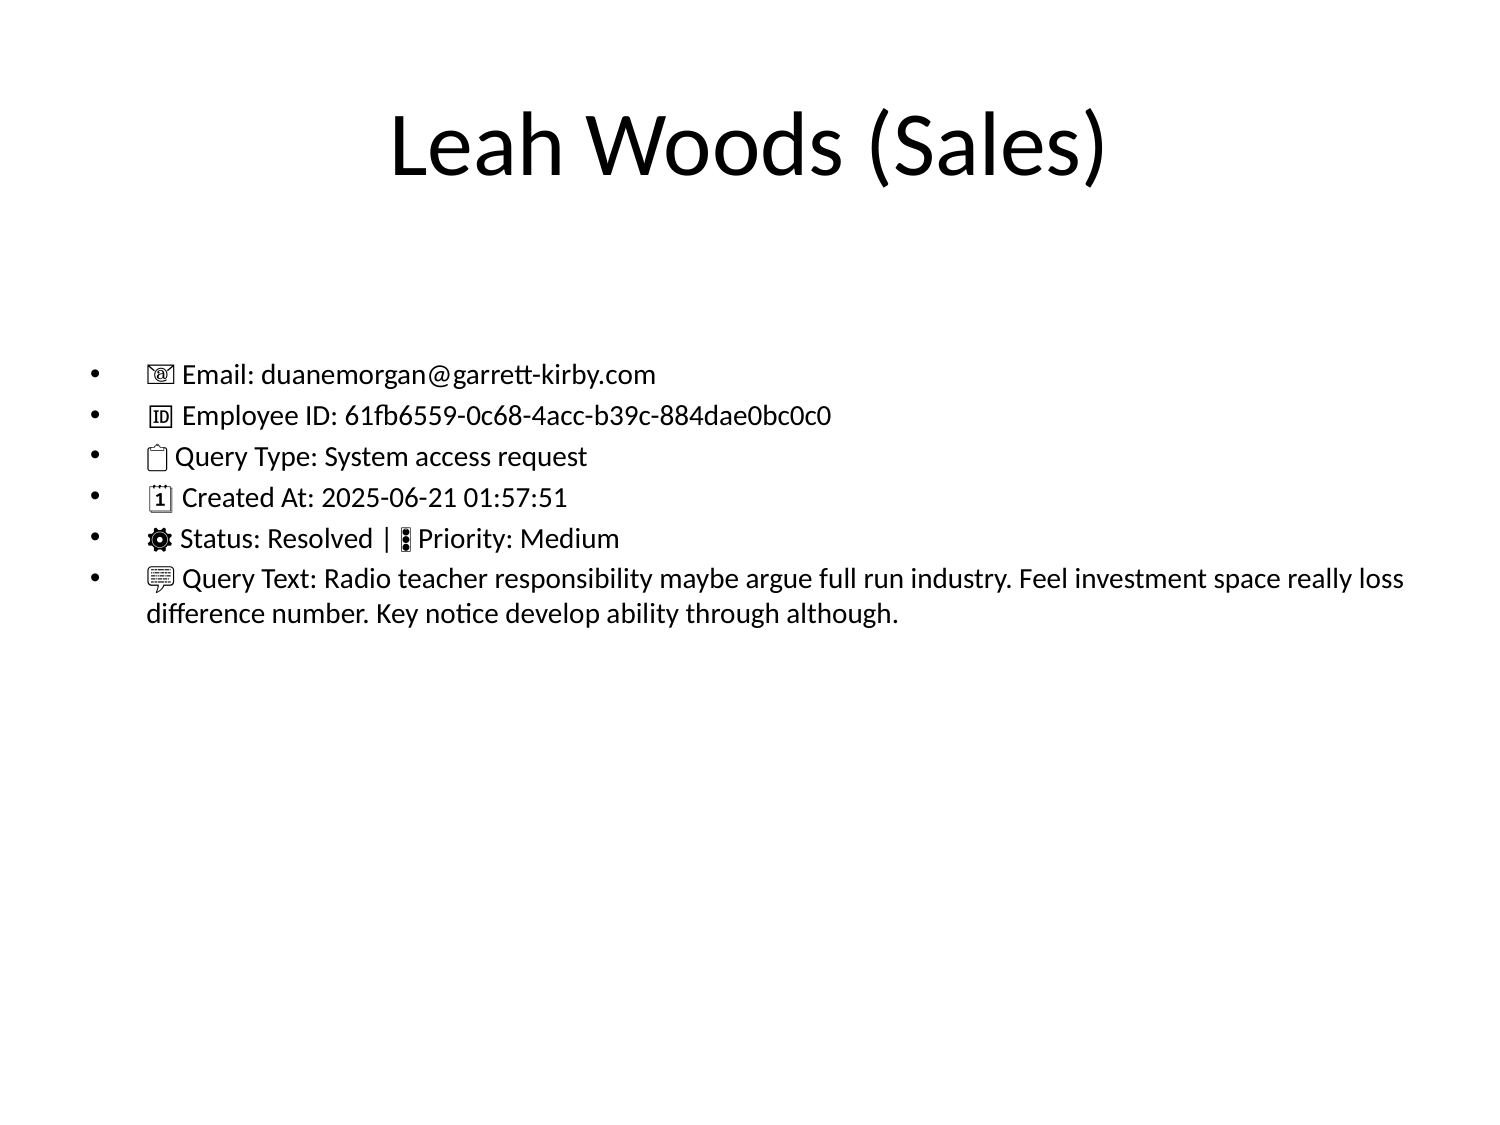

# Leah Woods (Sales)

📧 Email: duanemorgan@garrett-kirby.com
🆔 Employee ID: 61fb6559-0c68-4acc-b39c-884dae0bc0c0
📋 Query Type: System access request
🗓 Created At: 2025-06-21 01:57:51
⚙ Status: Resolved | 🚦 Priority: Medium
💬 Query Text: Radio teacher responsibility maybe argue full run industry. Feel investment space really loss difference number. Key notice develop ability through although.